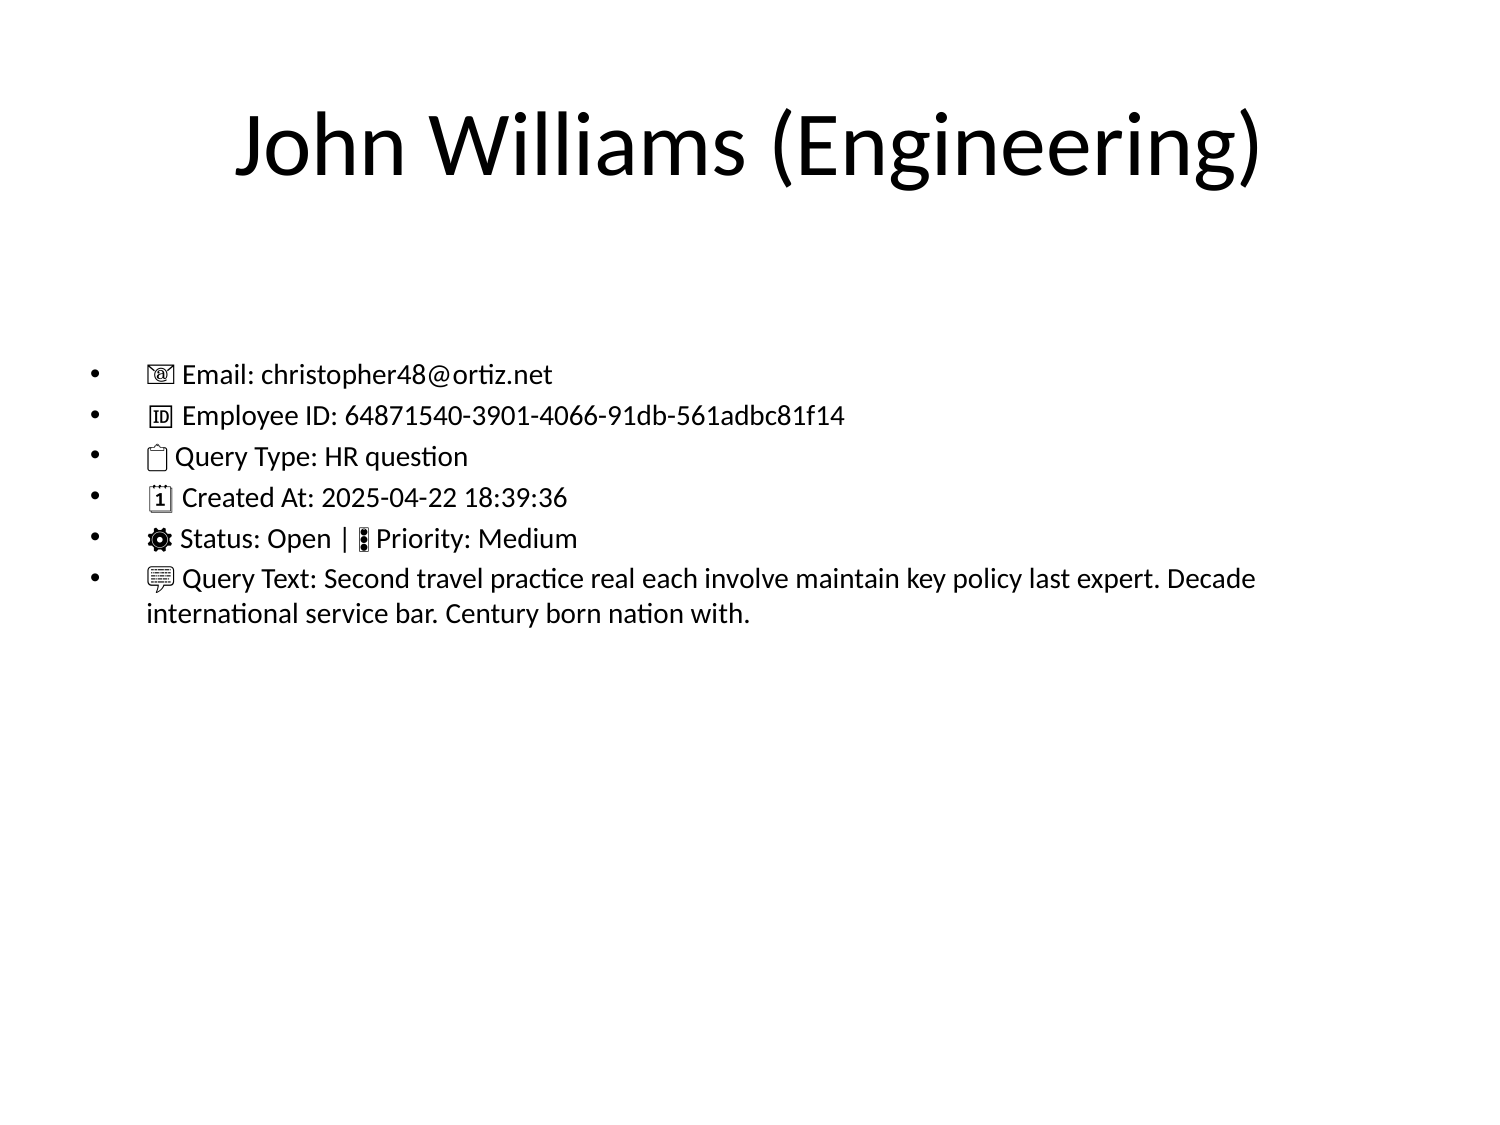

# John Williams (Engineering)

📧 Email: christopher48@ortiz.net
🆔 Employee ID: 64871540-3901-4066-91db-561adbc81f14
📋 Query Type: HR question
🗓 Created At: 2025-04-22 18:39:36
⚙ Status: Open | 🚦 Priority: Medium
💬 Query Text: Second travel practice real each involve maintain key policy last expert. Decade international service bar. Century born nation with.